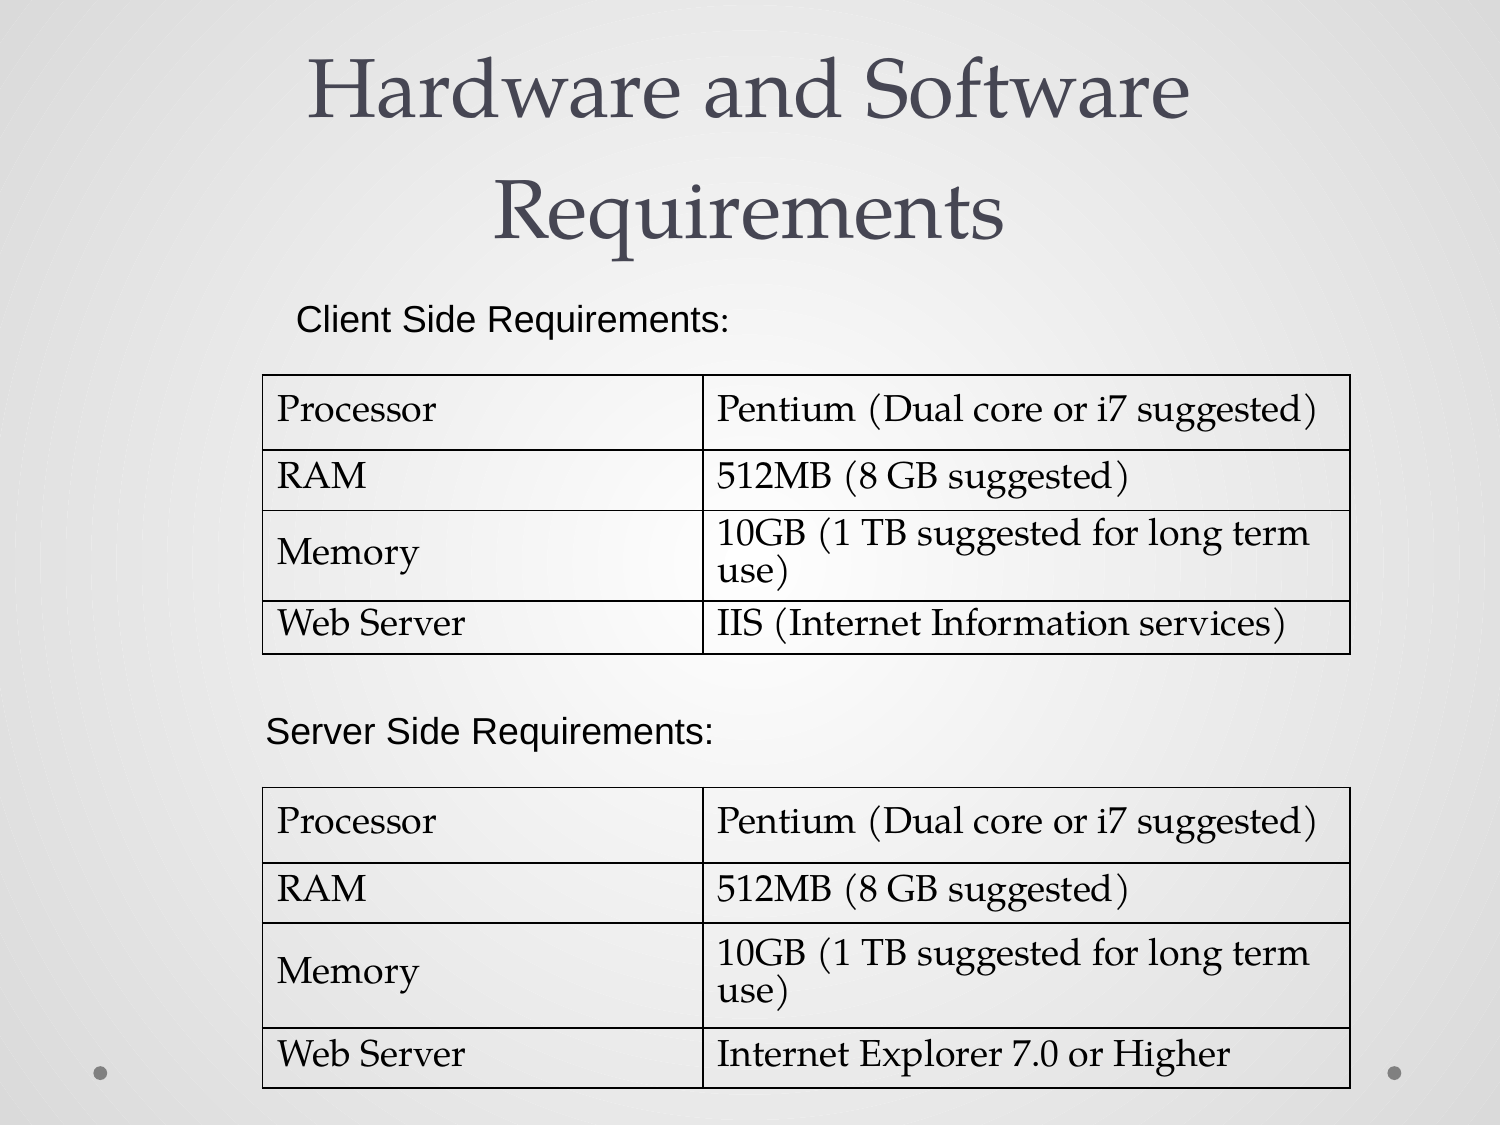

# Hardware and Software Requirements

      Client Side Requirements:
| Processor | Pentium (Dual core or i7 suggested) |
| --- | --- |
| RAM | 512MB (8 GB suggested) |
| Memory | 10GB (1 TB suggested for long term use) |
| Web Server | IIS (Internet Information services) |
      Server Side Requirements:

| Processor | Pentium (Dual core or i7 suggested) |
| --- | --- |
| RAM | 512MB (8 GB suggested) |
| Memory | 10GB (1 TB suggested for long term use) |
| Web Server | Internet Explorer 7.0 or Higher |